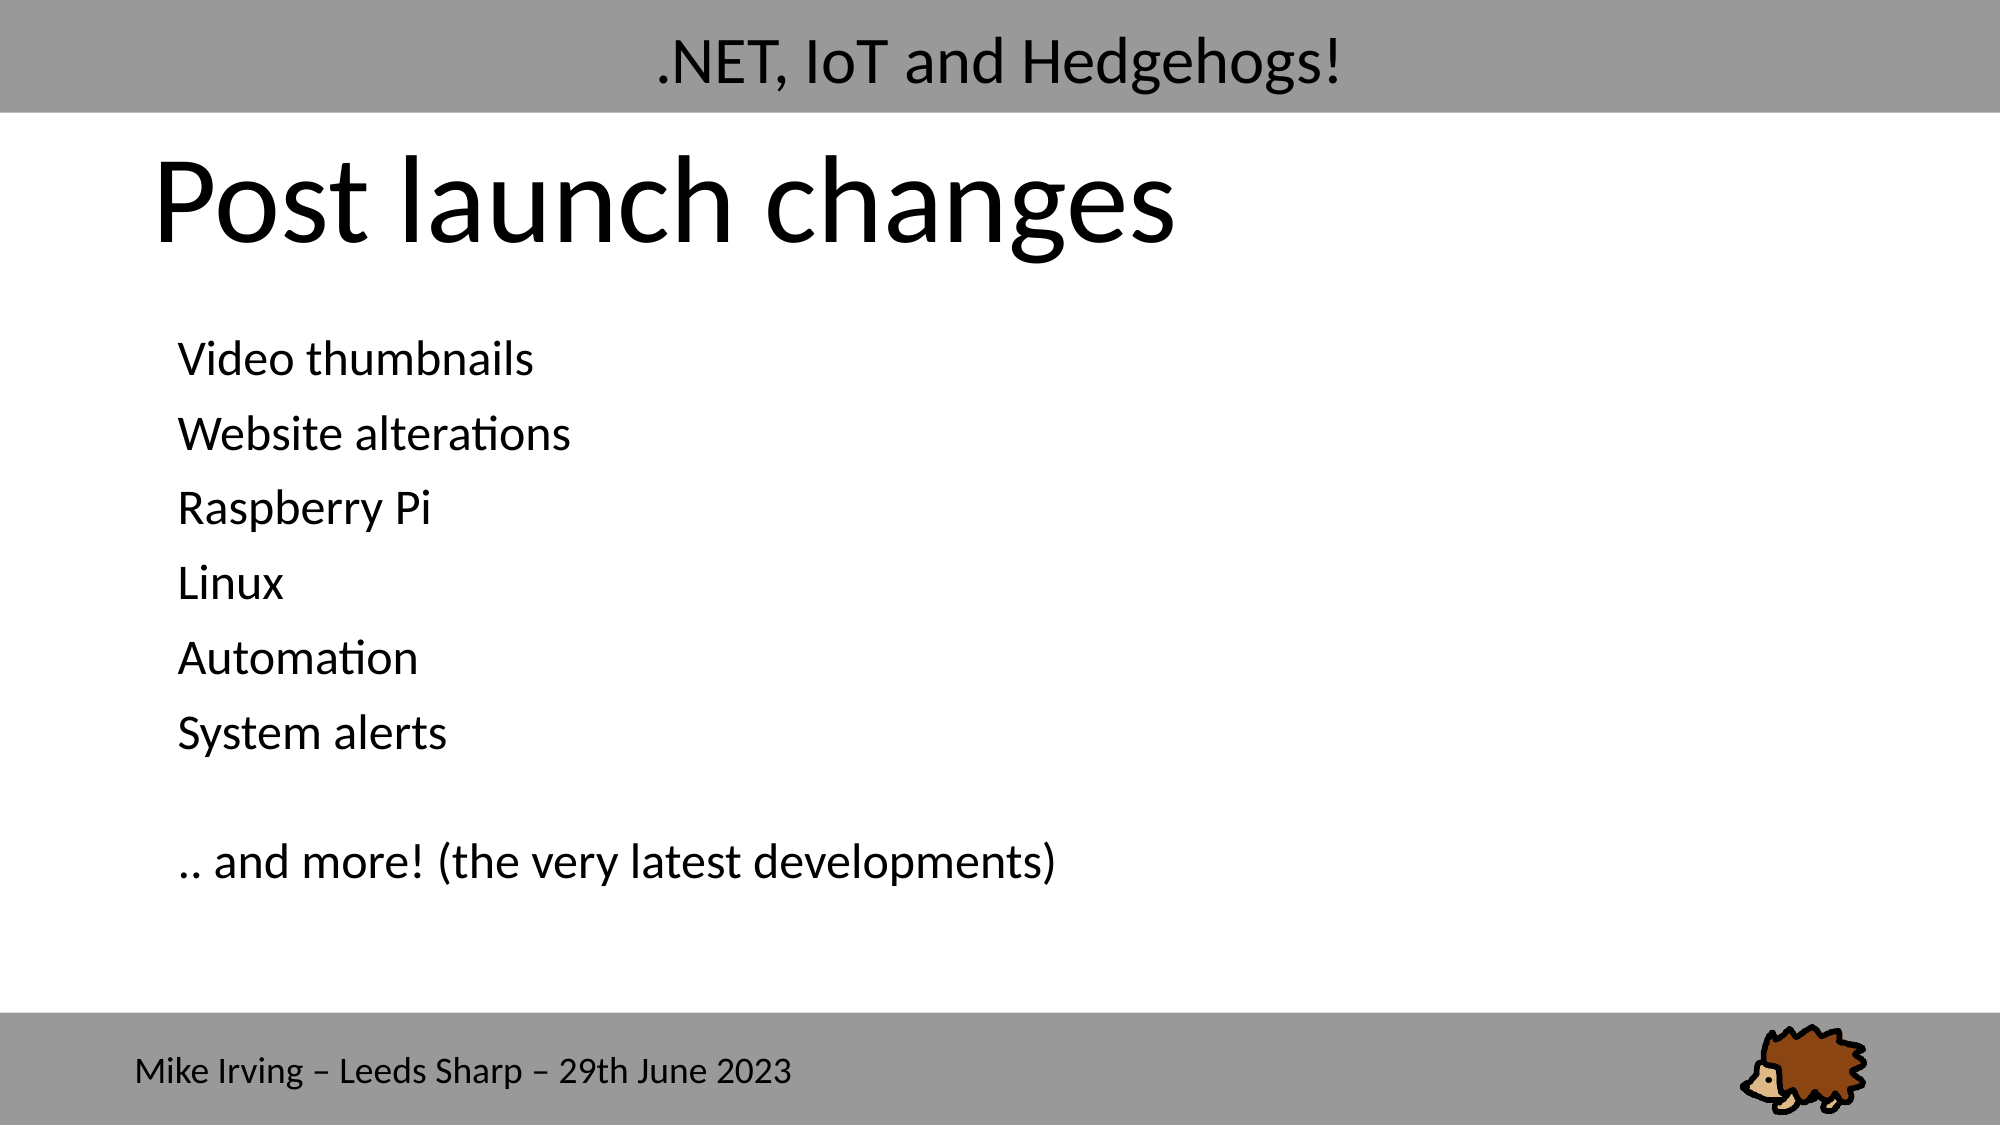

Post launch changes

Video thumbnails
Website alterations
Raspberry Pi
Linux
Automation
System alerts
.. and more! (the very latest developments)